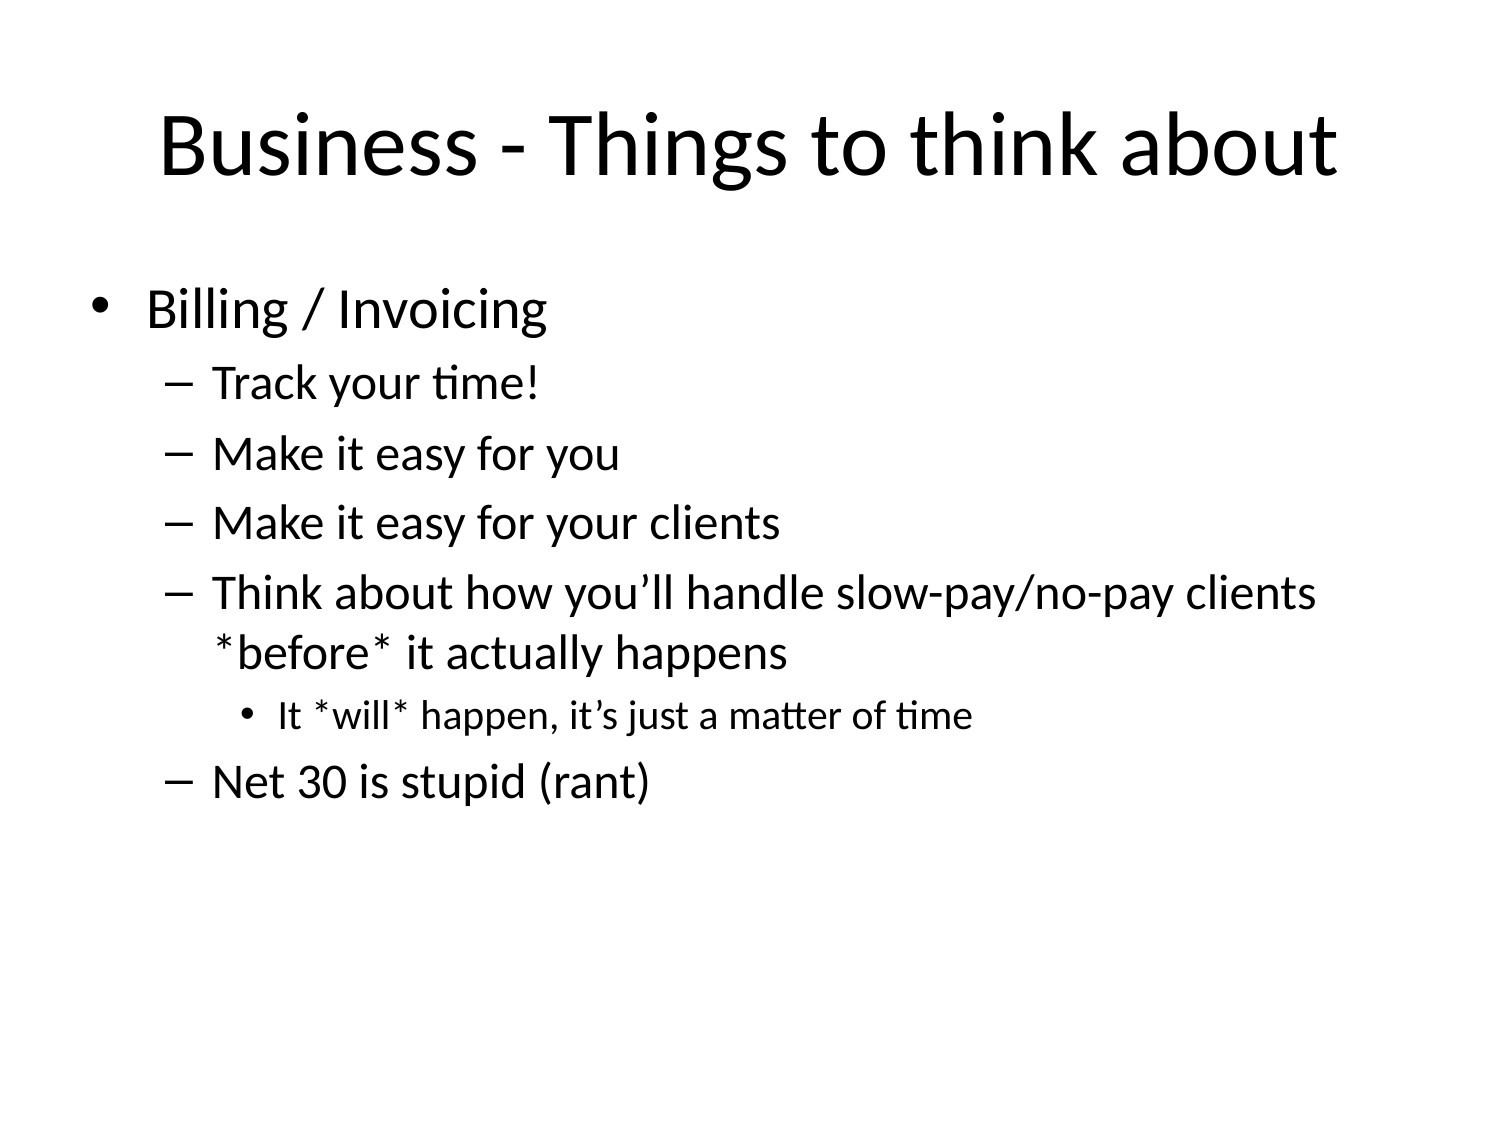

# Business - Things to think about

Billing / Invoicing
Track your time!
Make it easy for you
Make it easy for your clients
Think about how you’ll handle slow-pay/no-pay clients *before* it actually happens
It *will* happen, it’s just a matter of time
Net 30 is stupid (rant)